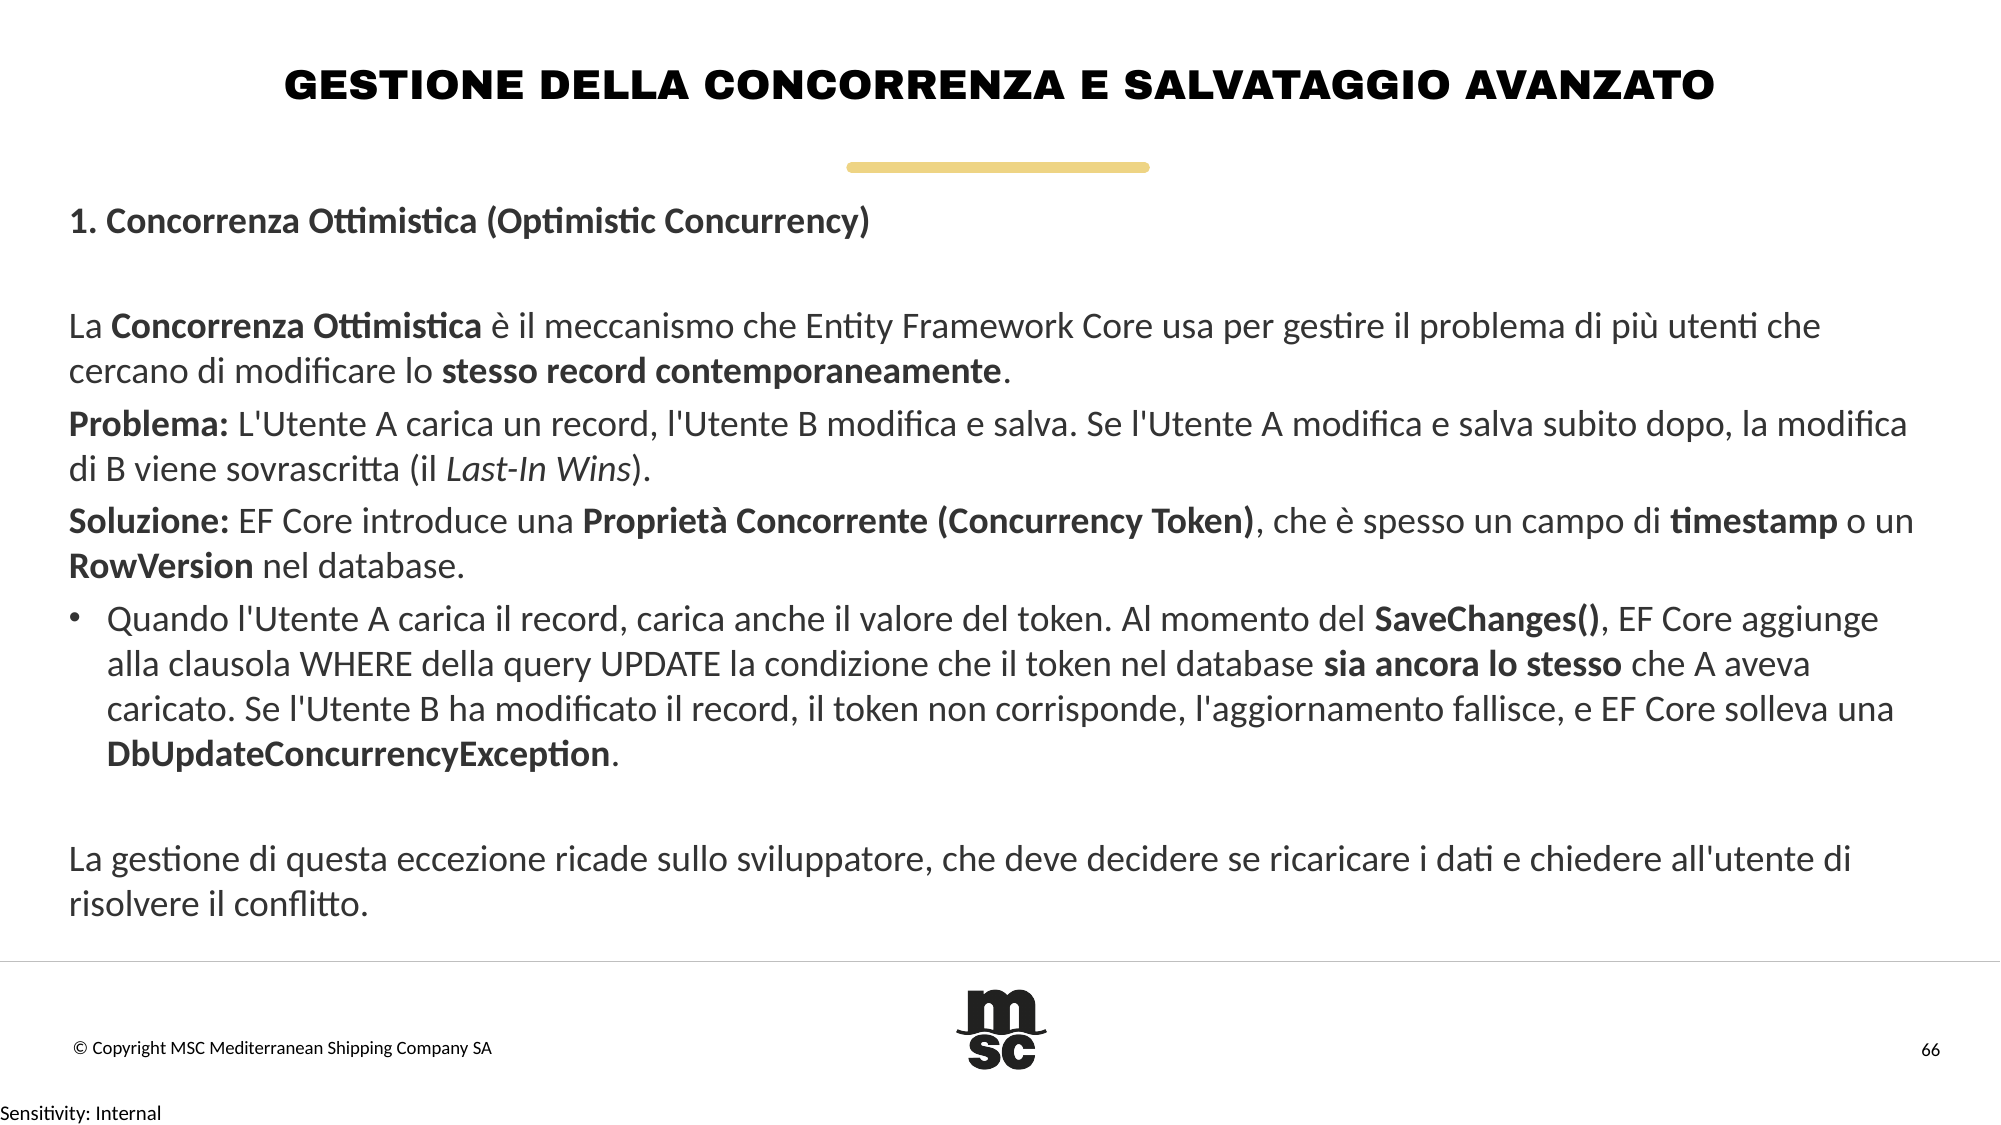

# Gestione della Concorrenza e Salvataggio Avanzato
1. Concorrenza Ottimistica (Optimistic Concurrency)

La Concorrenza Ottimistica è il meccanismo che Entity Framework Core usa per gestire il problema di più utenti che cercano di modificare lo stesso record contemporaneamente.
Problema: L'Utente A carica un record, l'Utente B modifica e salva. Se l'Utente A modifica e salva subito dopo, la modifica di B viene sovrascritta (il Last-In Wins).
Soluzione: EF Core introduce una Proprietà Concorrente (Concurrency Token), che è spesso un campo di timestamp o un RowVersion nel database.
Quando l'Utente A carica il record, carica anche il valore del token. Al momento del SaveChanges(), EF Core aggiunge alla clausola WHERE della query UPDATE la condizione che il token nel database sia ancora lo stesso che A aveva caricato. Se l'Utente B ha modificato il record, il token non corrisponde, l'aggiornamento fallisce, e EF Core solleva una DbUpdateConcurrencyException.

La gestione di questa eccezione ricade sullo sviluppatore, che deve decidere se ricaricare i dati e chiedere all'utente di risolvere il conflitto.

© Copyright MSC Mediterranean Shipping Company SA

66